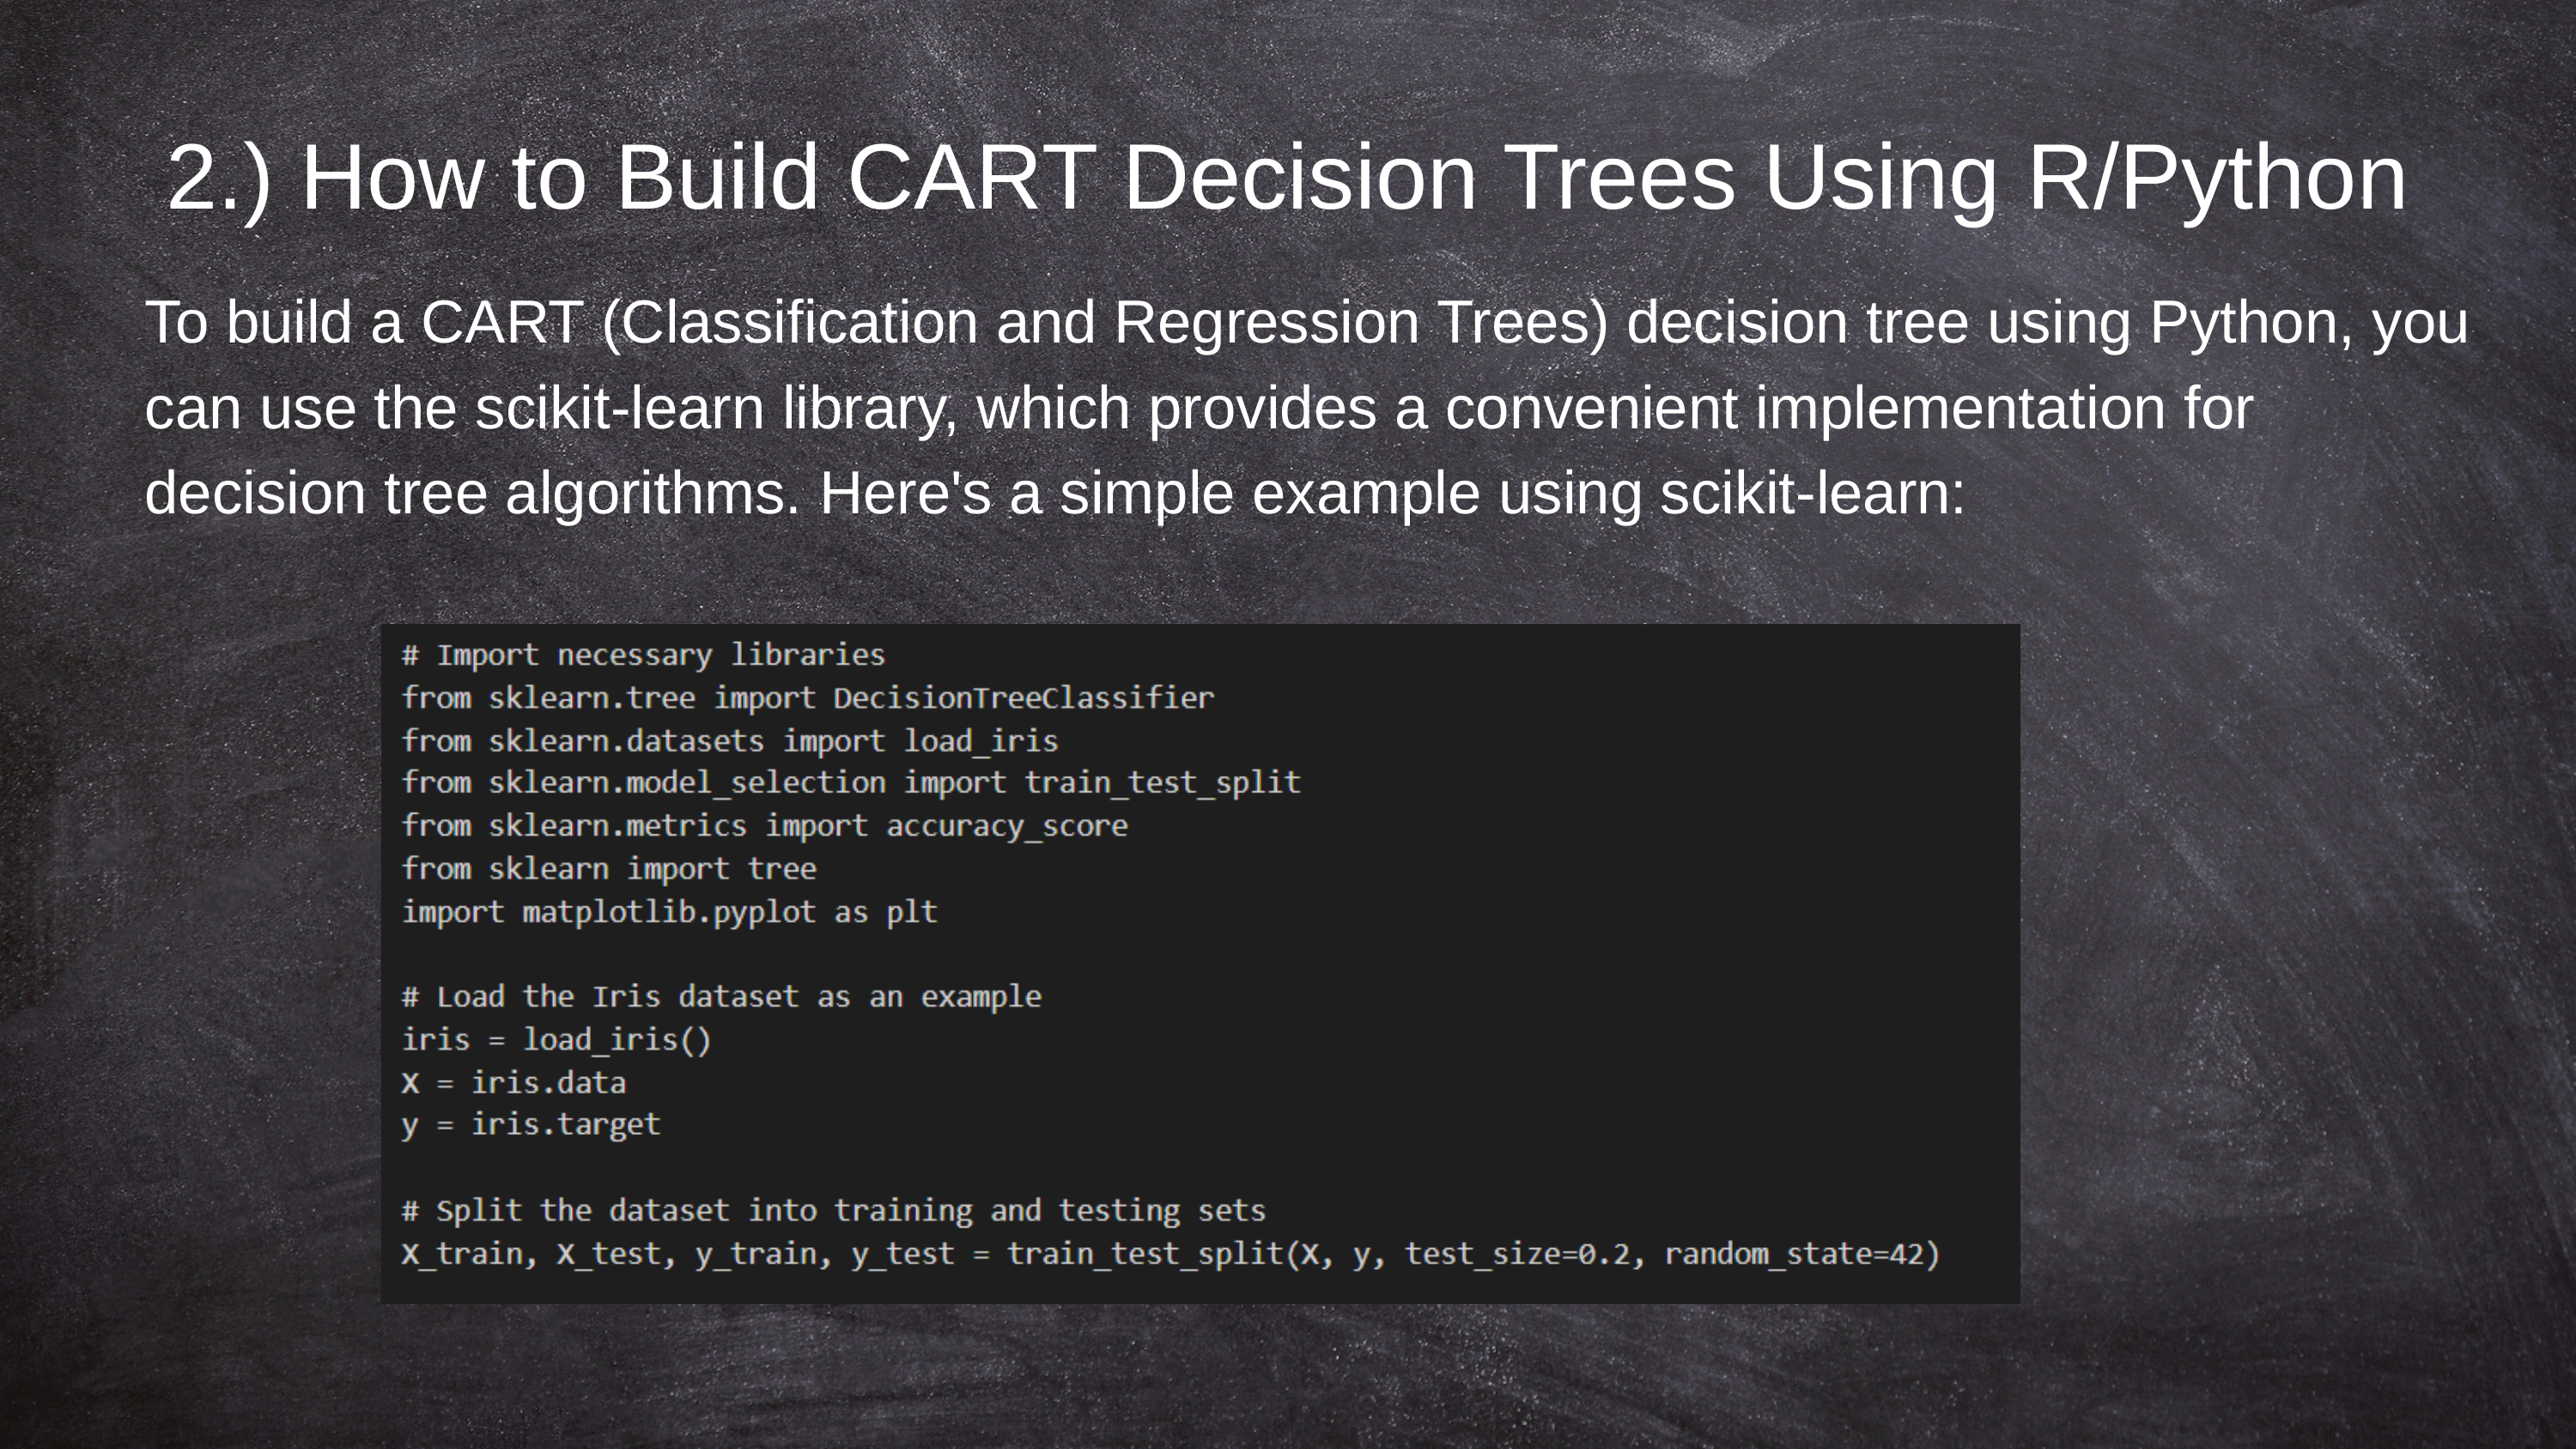

2.) How to Build CART Decision Trees Using R/Python
To build a CART (Classification and Regression Trees) decision tree using Python, you can use the scikit-learn library, which provides a convenient implementation for decision tree algorithms. Here's a simple example using scikit-learn: